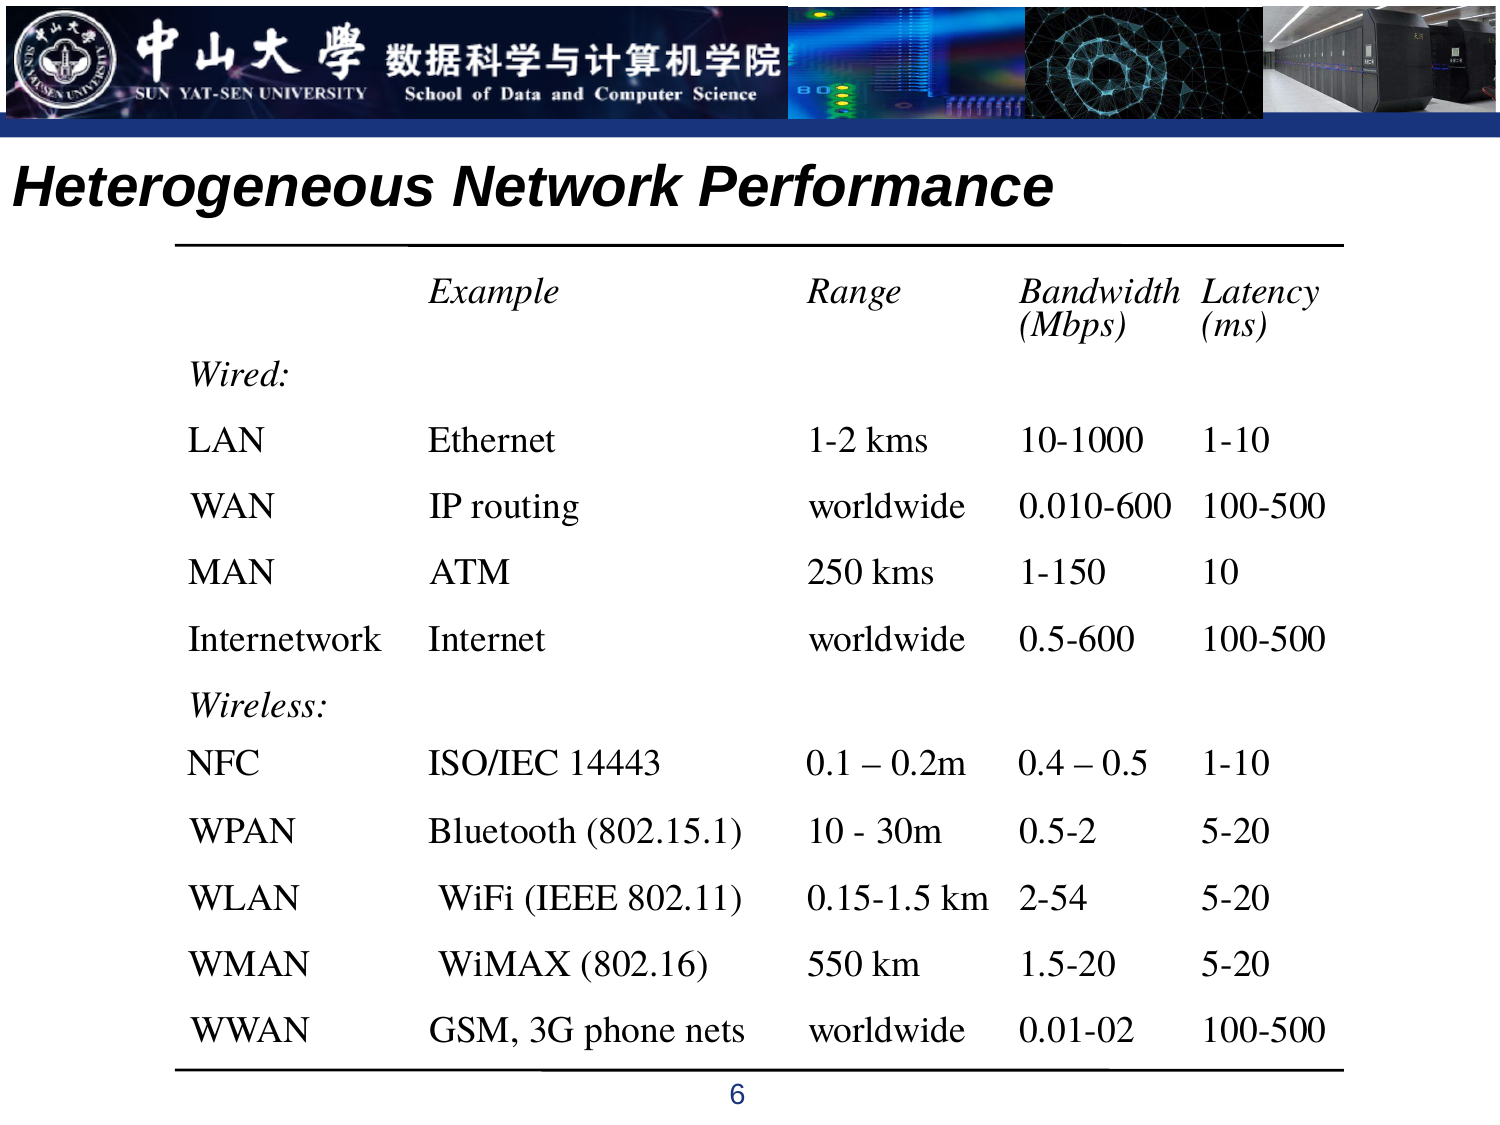

Heterogeneous Network Performance

Example
Range
Bandwidth
Latency
(Mbps)
(ms)
Wired:
LAN
Ethernet
1-2 kms
10-1000
1-10
WAN
IP routing
worldwide
0.010-600
100-500
MAN
ATM
250 kms
1-150
10
Internetwork
Internet
worldwide
0.5-600
100-500
Wireless:
NFC
ISO/IEC 14443
0.1 – 0.2m
0.4 – 0.5
1-10
WPAN
Bluetooth (802.15.1)
10 - 30m
0.5-2
5-20
WLAN
 WiFi (IEEE 802.11)
0.15-1.5 km
2-54
5-20
WMAN
 WiMAX (802.16)
550 km
1.5-20
5-20
WWAN

GSM, 3G phone nets
worldwide
0.01-02
100-500
6